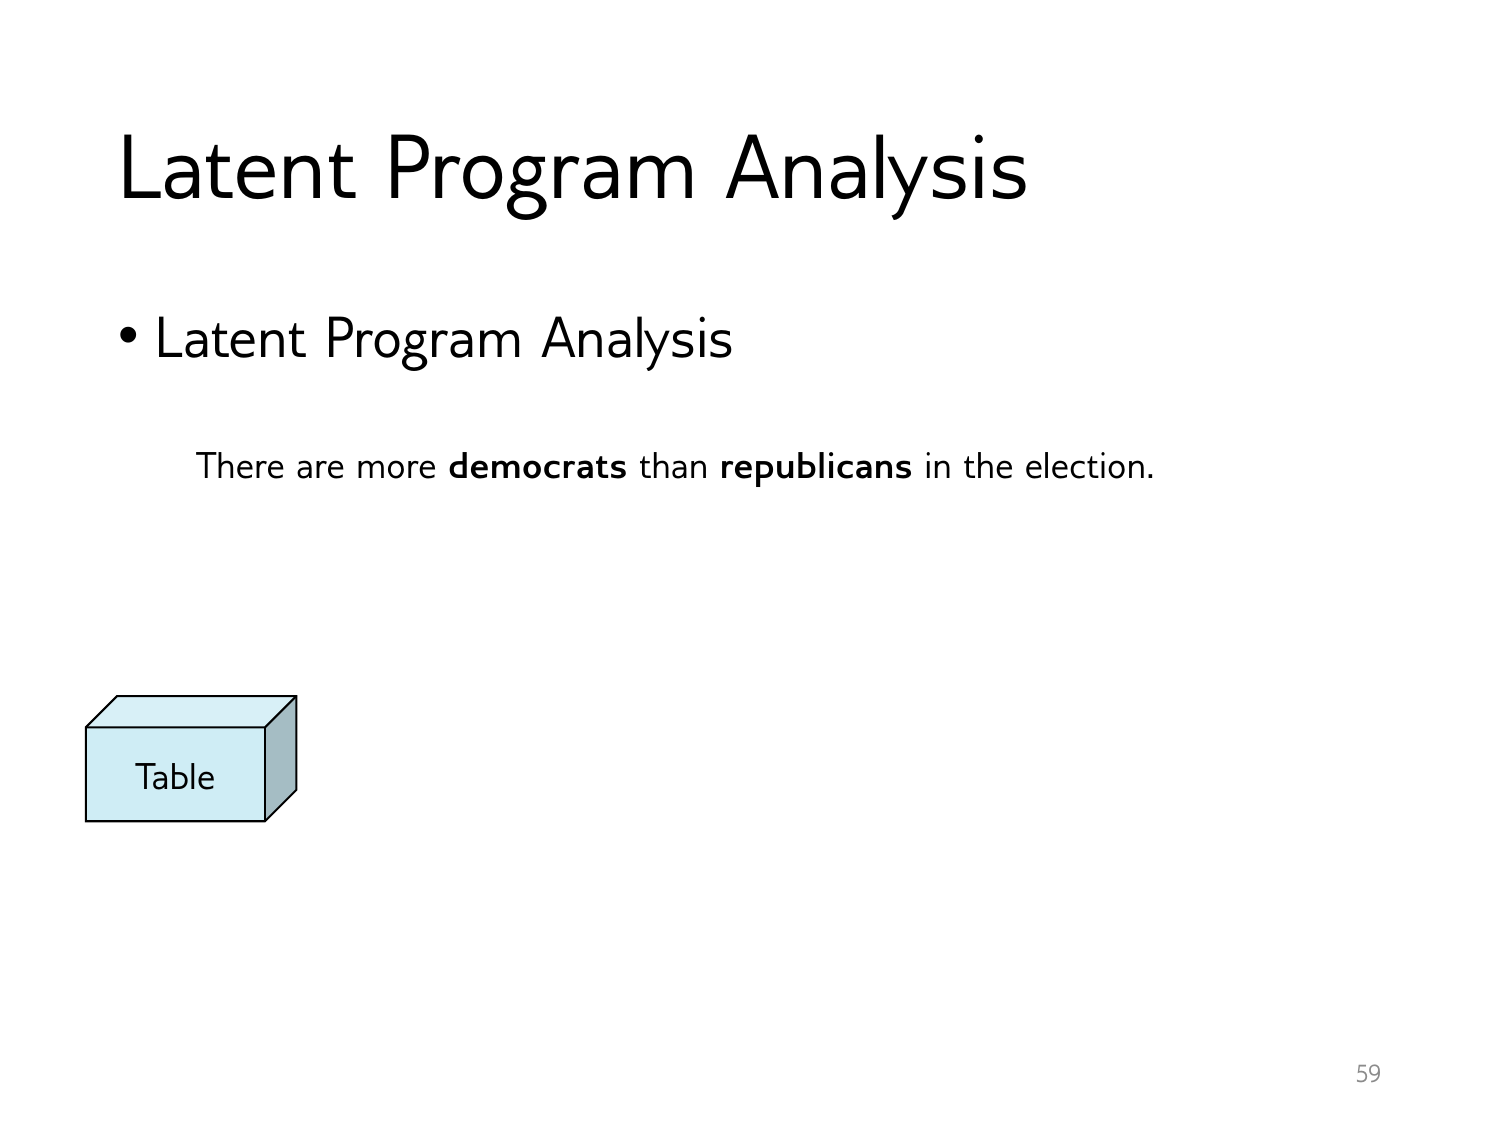

# Latent Program Analysis
Latent Program Analysis
There are more democrats than republicans in the election.
Table
59